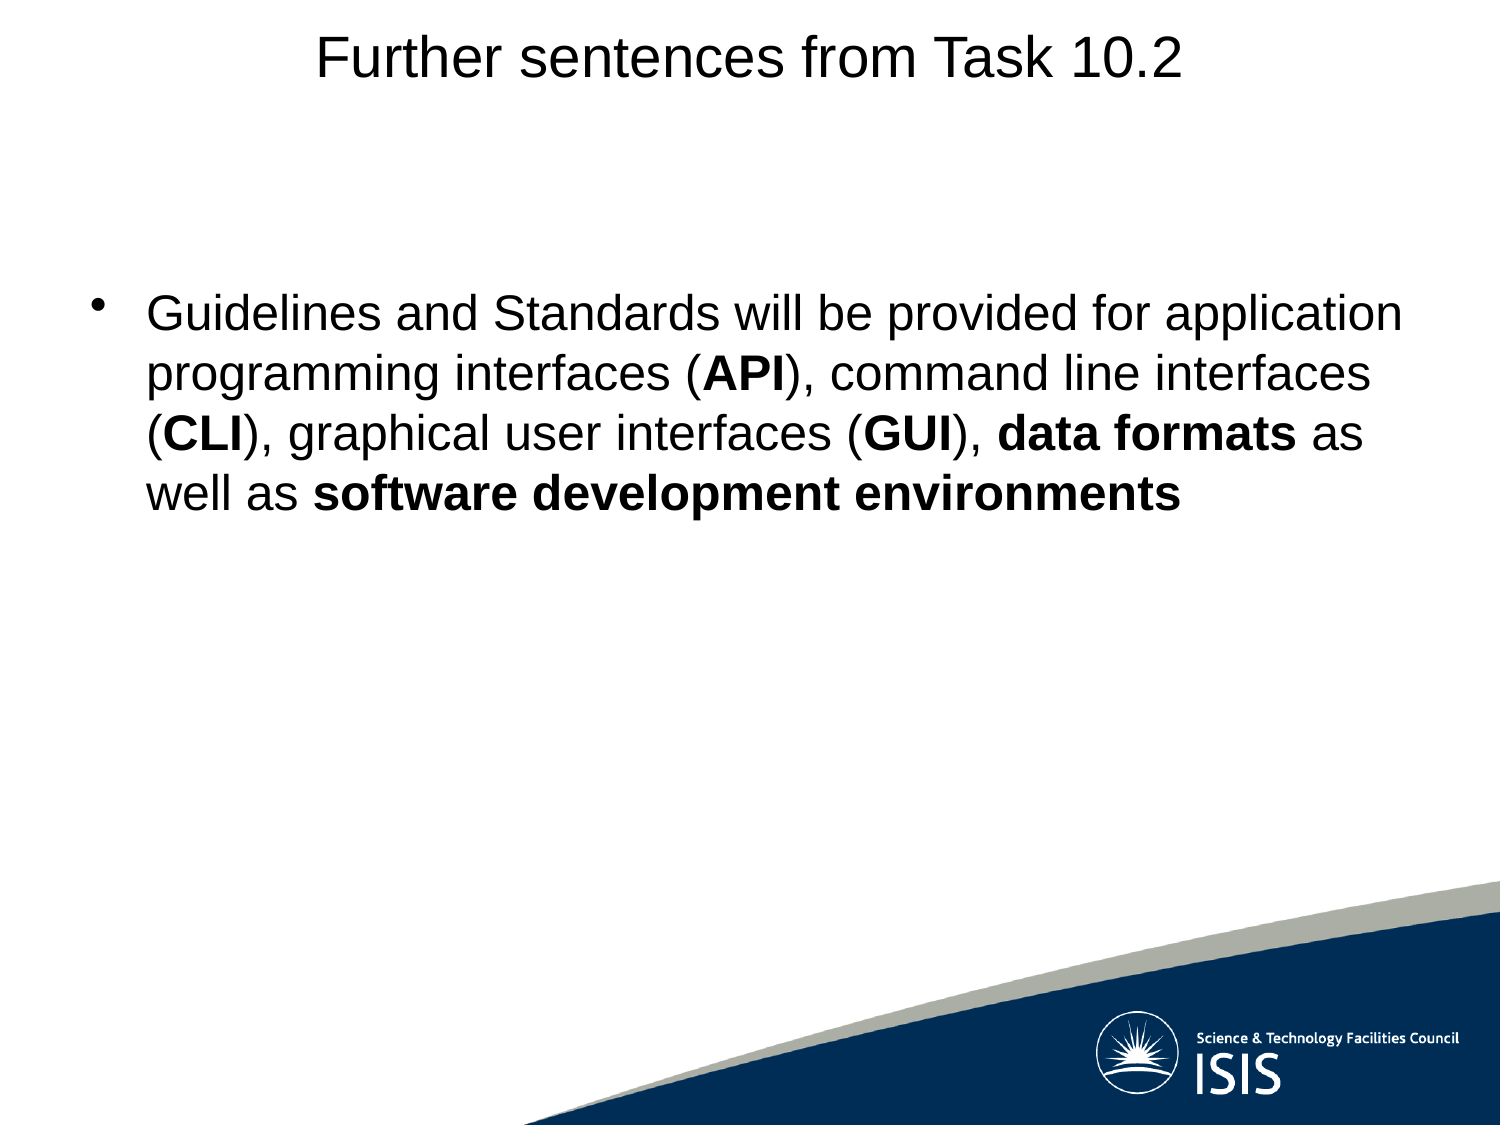

Further sentences from Task 10.2

Guidelines and Standards will be provided for application programming interfaces (API), command line interfaces (CLI), graphical user interfaces (GUI), data formats as well as software development environments